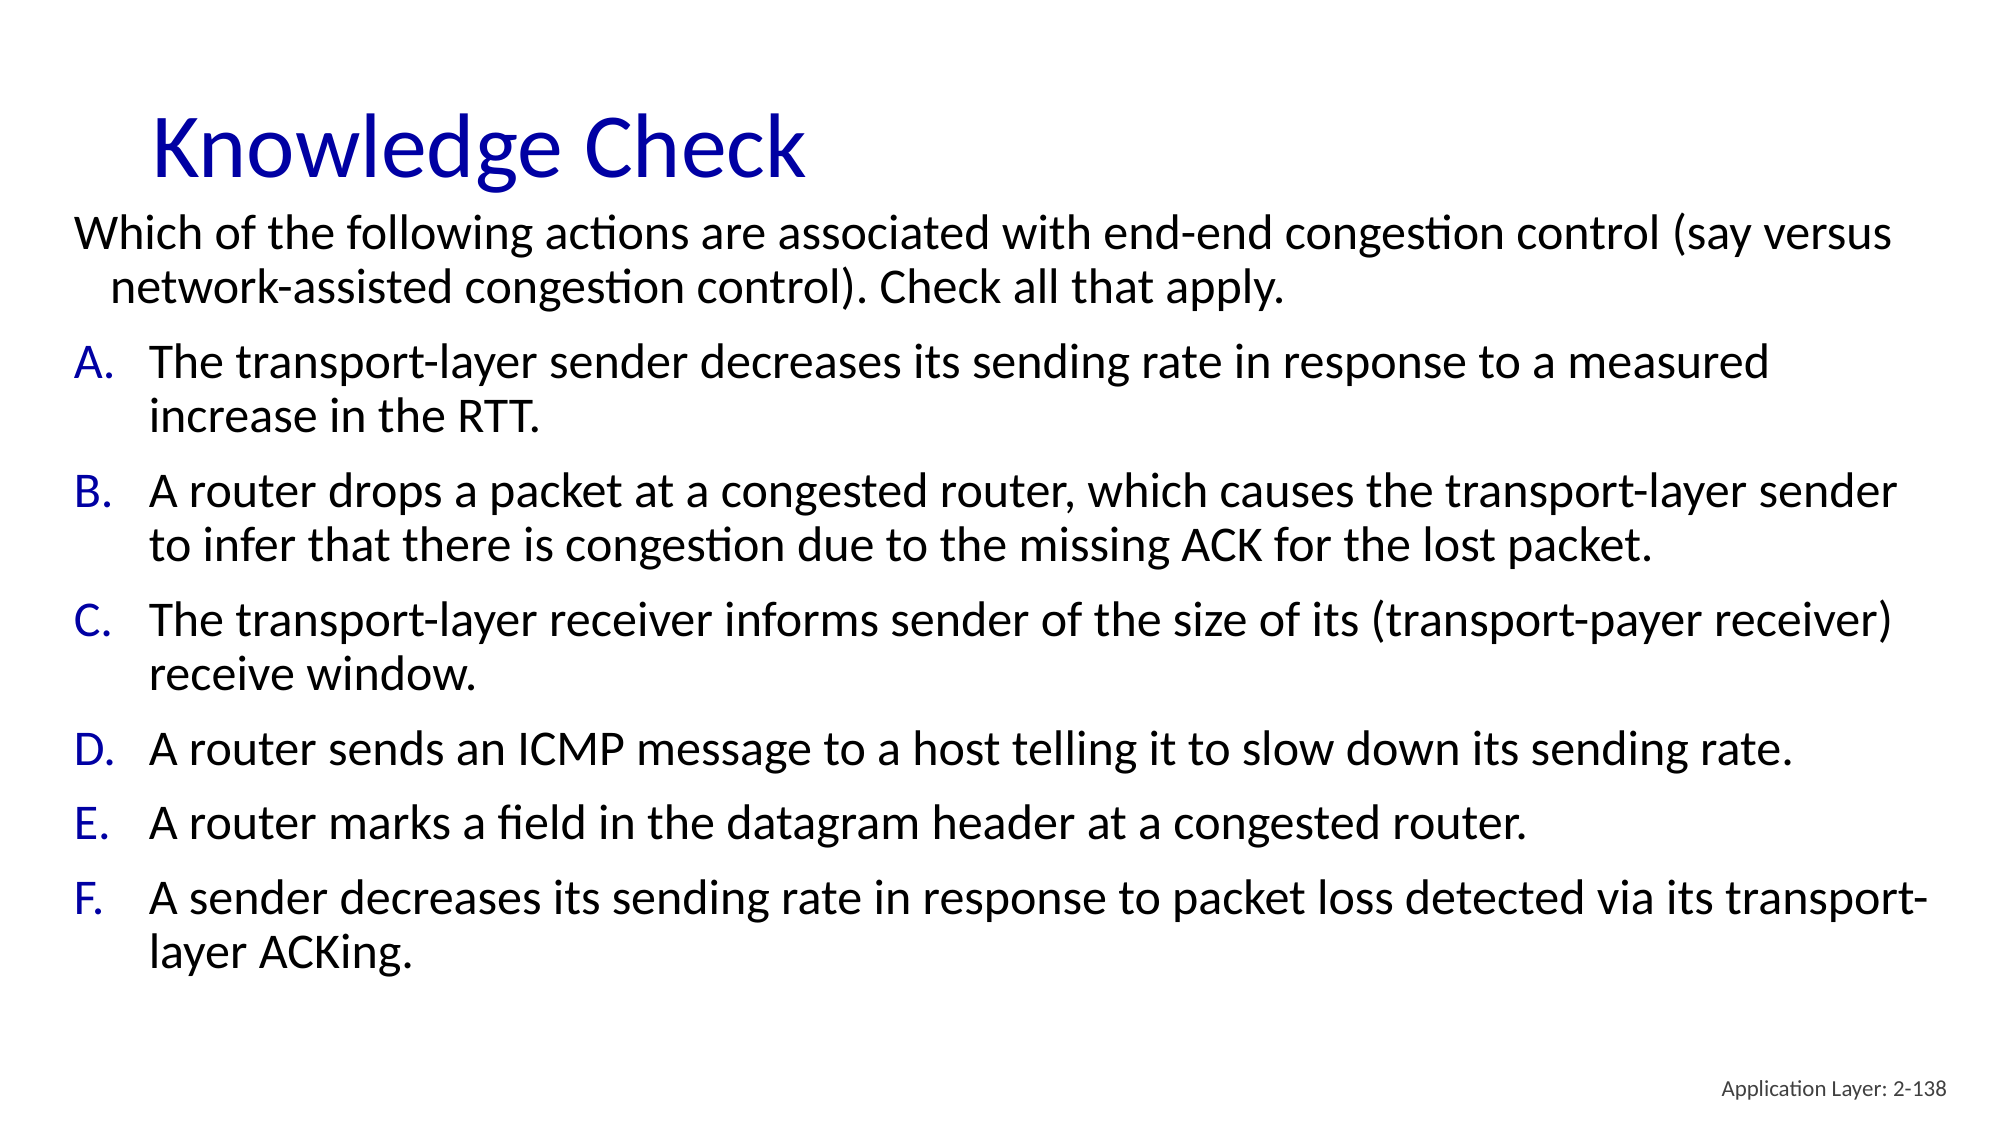

# Knowledge Check
Which of the following actions are associated with end-end congestion control (say versus network-assisted congestion control). Check all that apply.
The transport-layer sender decreases its sending rate in response to a measured increase in the RTT.
A router drops a packet at a congested router, which causes the transport-layer sender to infer that there is congestion due to the missing ACK for the lost packet.
The transport-layer receiver informs sender of the size of its (transport-payer receiver) receive window.
A router sends an ICMP message to a host telling it to slow down its sending rate.
A router marks a field in the datagram header at a congested router.
A sender decreases its sending rate in response to packet loss detected via its transport-layer ACKing.

Application Layer: 2-138